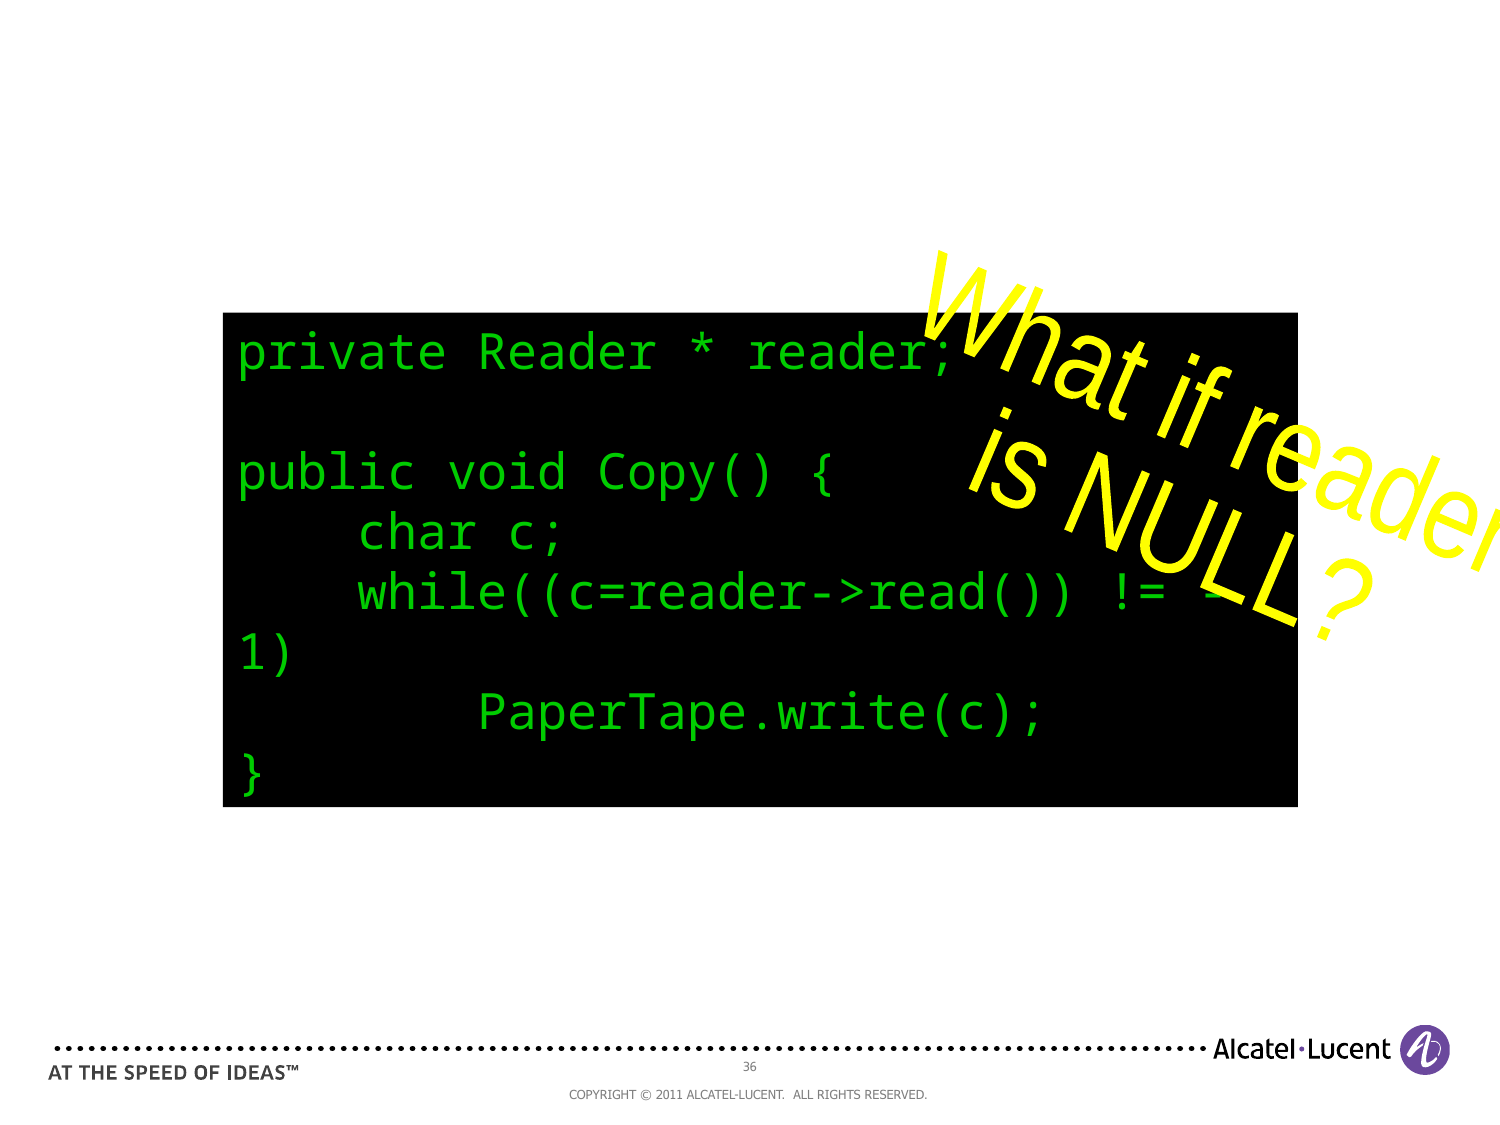

private Reader * reader;

public void Copy() {
    char c;
    while((c=reader->read()) != -1)
        PaperTape.write(c);
}
What if reader
is NULL?